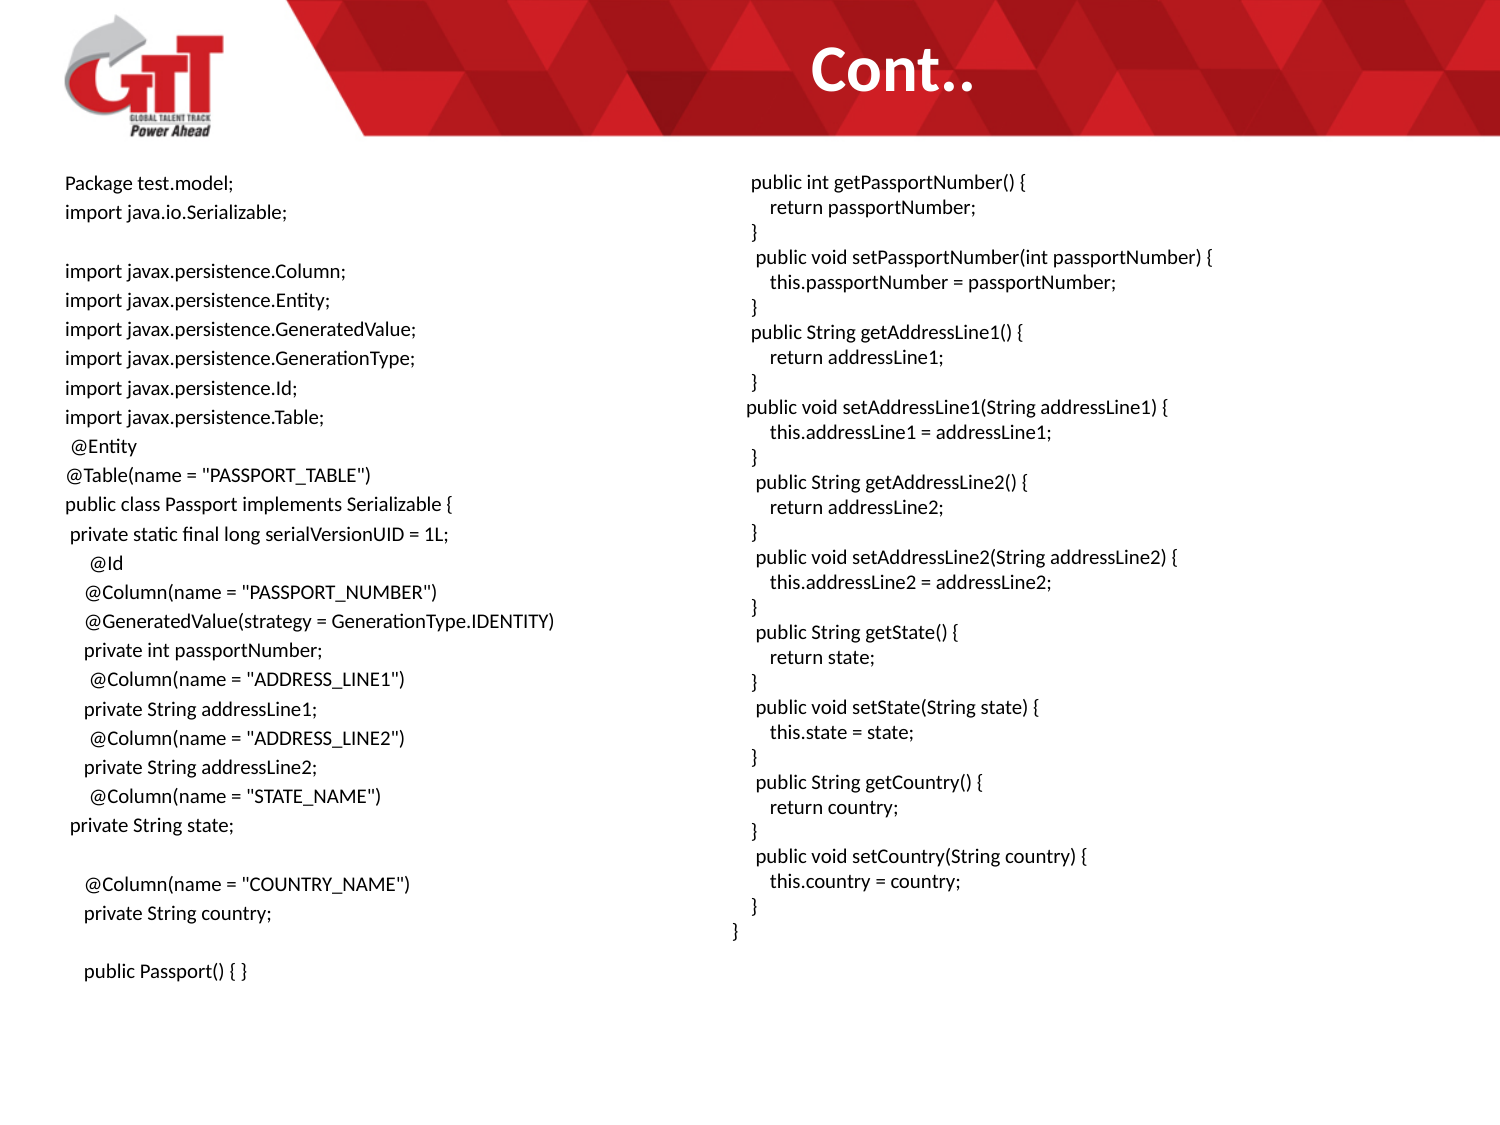

# Cont..
    public int getPassportNumber() {
        return passportNumber;
    }
     public void setPassportNumber(int passportNumber) {
        this.passportNumber = passportNumber;
    }
    public String getAddressLine1() {
        return addressLine1;
    }
   public void setAddressLine1(String addressLine1) {
        this.addressLine1 = addressLine1;
    }
     public String getAddressLine2() {
        return addressLine2;
    }
     public void setAddressLine2(String addressLine2) {
        this.addressLine2 = addressLine2;
    }
     public String getState() {
        return state;
    }
     public void setState(String state) {
        this.state = state;
    }
     public String getCountry() {
        return country;
    }
     public void setCountry(String country) {
        this.country = country;
    }
}
Package test.model;
import java.io.Serializable;

import javax.persistence.Column;
import javax.persistence.Entity;
import javax.persistence.GeneratedValue;
import javax.persistence.GenerationType;
import javax.persistence.Id;
import javax.persistence.Table;
 @Entity
@Table(name = "PASSPORT_TABLE")
public class Passport implements Serializable {
 private static final long serialVersionUID = 1L;
     @Id
    @Column(name = "PASSPORT_NUMBER")
    @GeneratedValue(strategy = GenerationType.IDENTITY)
    private int passportNumber;
     @Column(name = "ADDRESS_LINE1")
    private String addressLine1;
     @Column(name = "ADDRESS_LINE2")
    private String addressLine2;
     @Column(name = "STATE_NAME")
 private String state;

    @Column(name = "COUNTRY_NAME")
    private String country;

    public Passport() { }